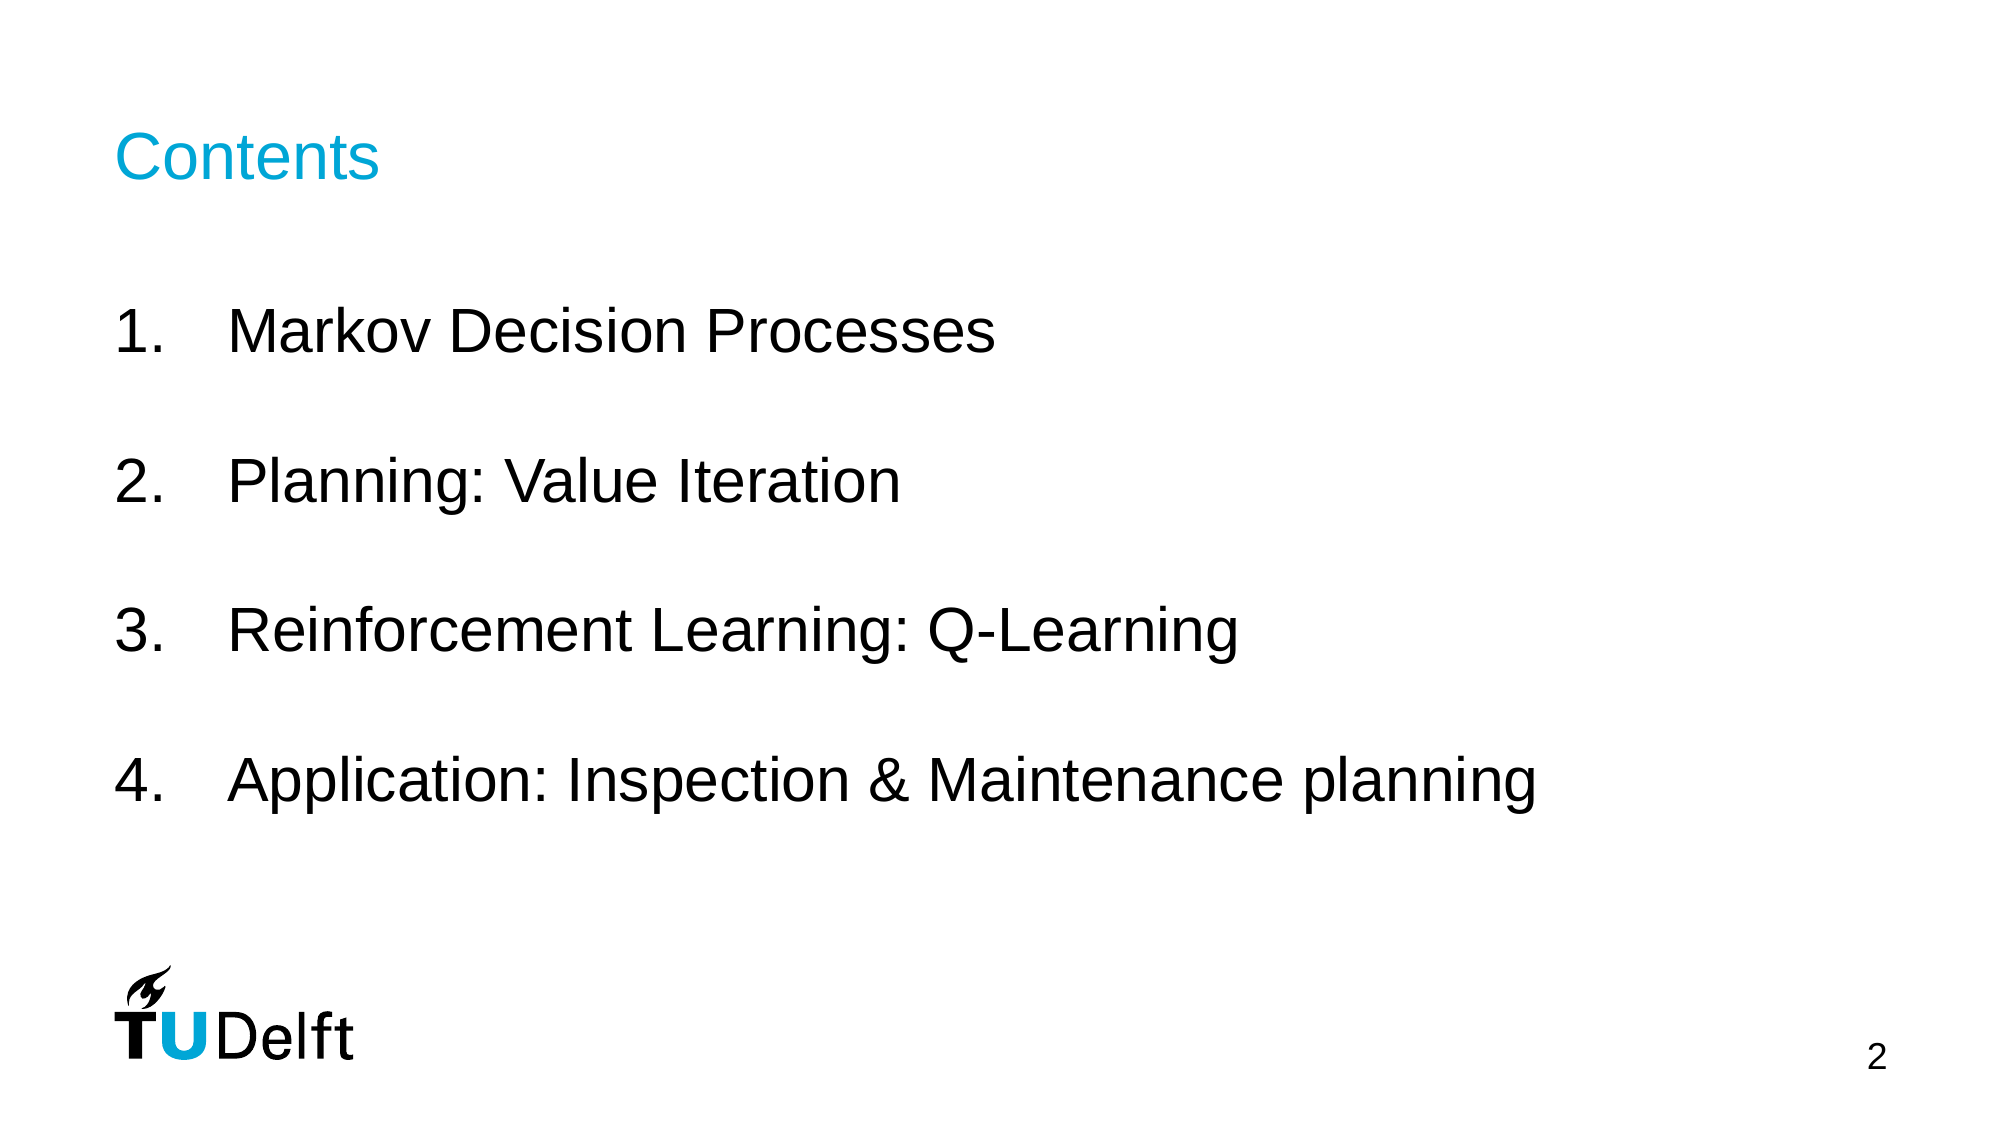

# Contents

Markov Decision Processes

Planning: Value Iteration

Reinforcement Learning: Q-Learning

Application: Inspection & Maintenance planning

2